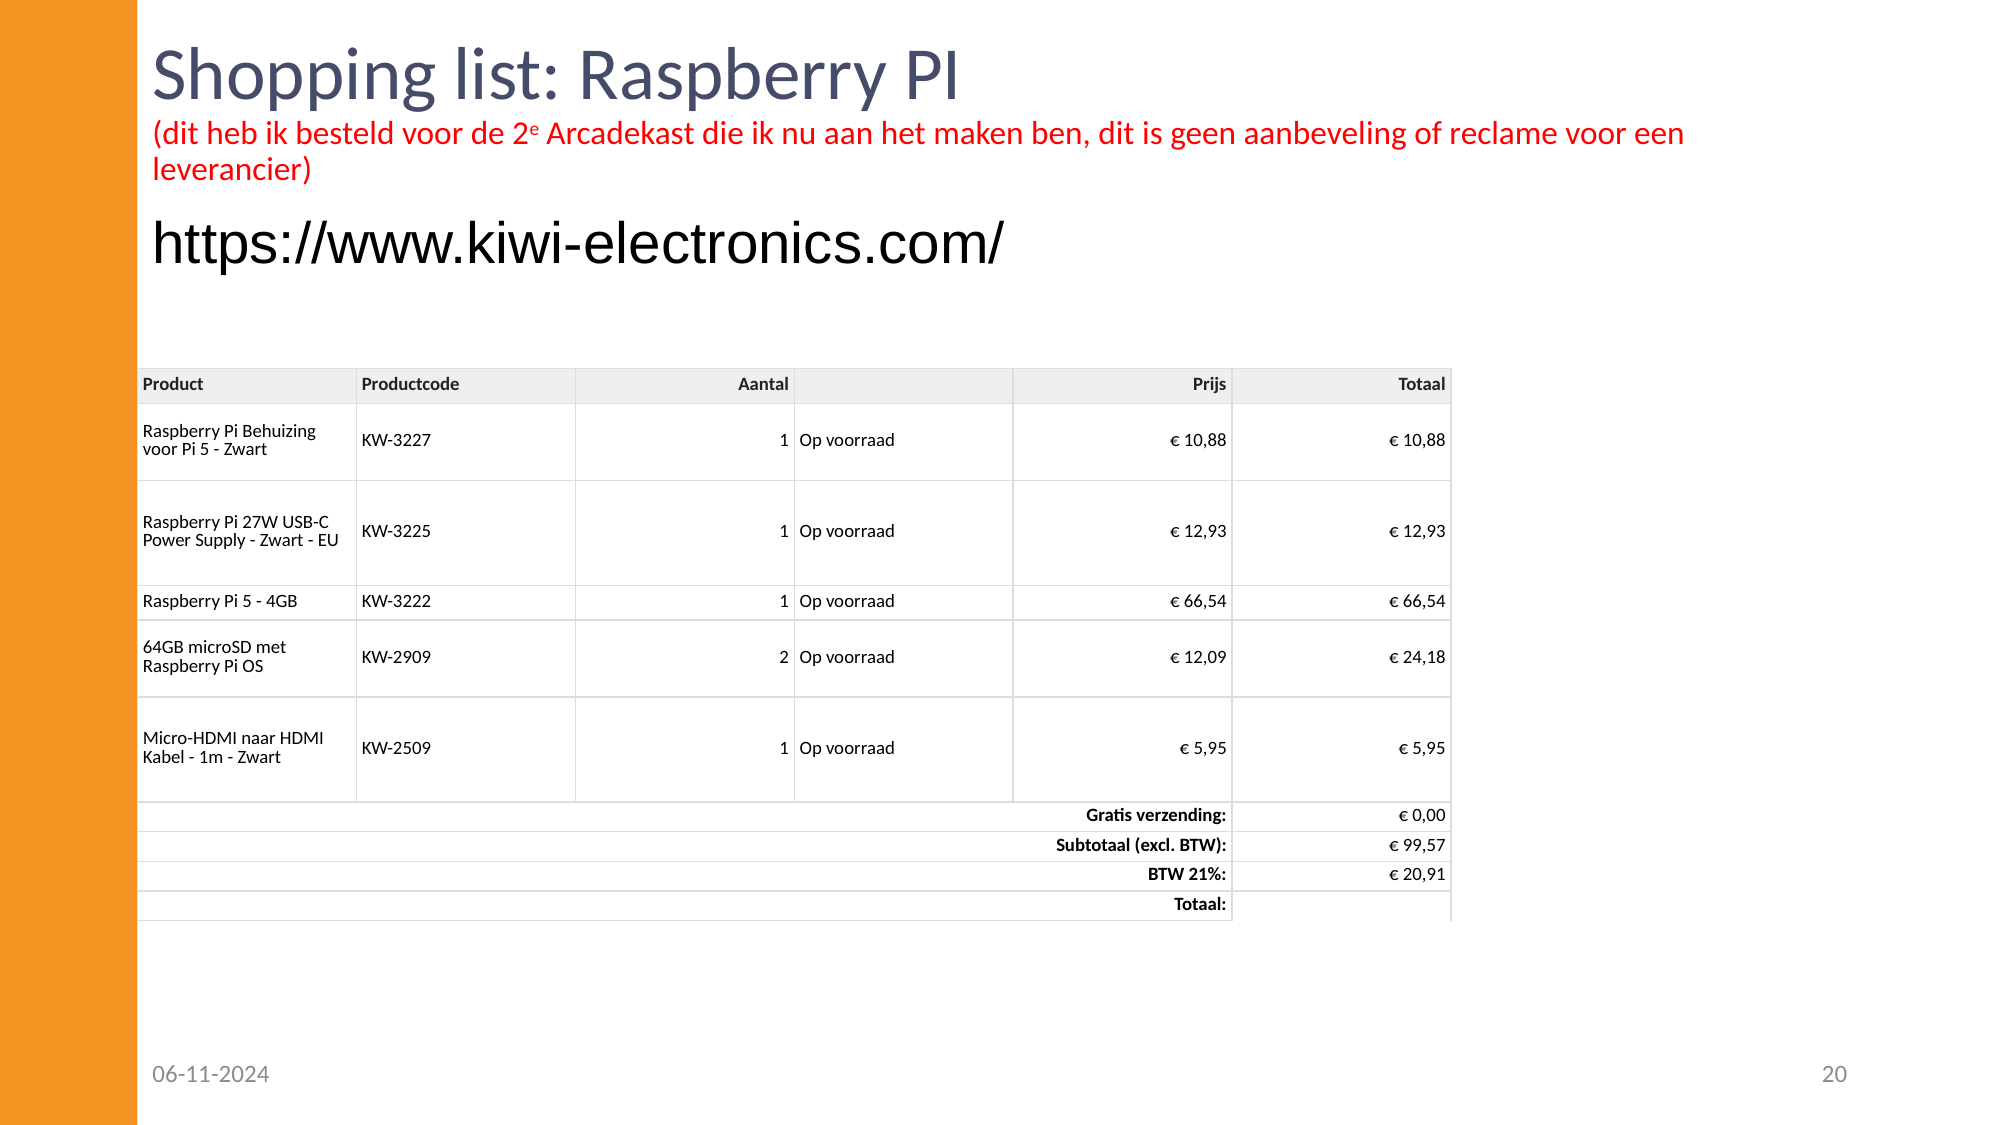

# Shopping list: Raspberry PI (dit heb ik besteld voor de 2e Arcadekast die ik nu aan het maken ben, dit is geen aanbeveling of reclame voor een leverancier)
https://www.kiwi-electronics.com/
| Product | Productcode | Aantal |  | Prijs | Totaal |
| --- | --- | --- | --- | --- | --- |
| Raspberry Pi Behuizing voor Pi 5 - Zwart | KW-3227 | 1 | Op voorraad | € 10,88 | € 10,88 |
| Raspberry Pi 27W USB-C Power Supply - Zwart - EU | KW-3225 | 1 | Op voorraad | € 12,93 | € 12,93 |
| Raspberry Pi 5 - 4GB | KW-3222 | 1 | Op voorraad | € 66,54 | € 66,54 |
| 64GB microSD met Raspberry Pi OS | KW-2909 | 2 | Op voorraad | € 12,09 | € 24,18 |
| Micro-HDMI naar HDMI Kabel - 1m - Zwart | KW-2509 | 1 | Op voorraad | € 5,95 | € 5,95 |
| Gratis verzending: |  |  |  |  | € 0,00 |
| Subtotaal (excl. BTW): |  |  |  |  | € 99,57 |
| BTW 21%: |  |  |  |  | € 20,91 |
| Totaal: |  |  |  |  |  |

06-11-2024

20